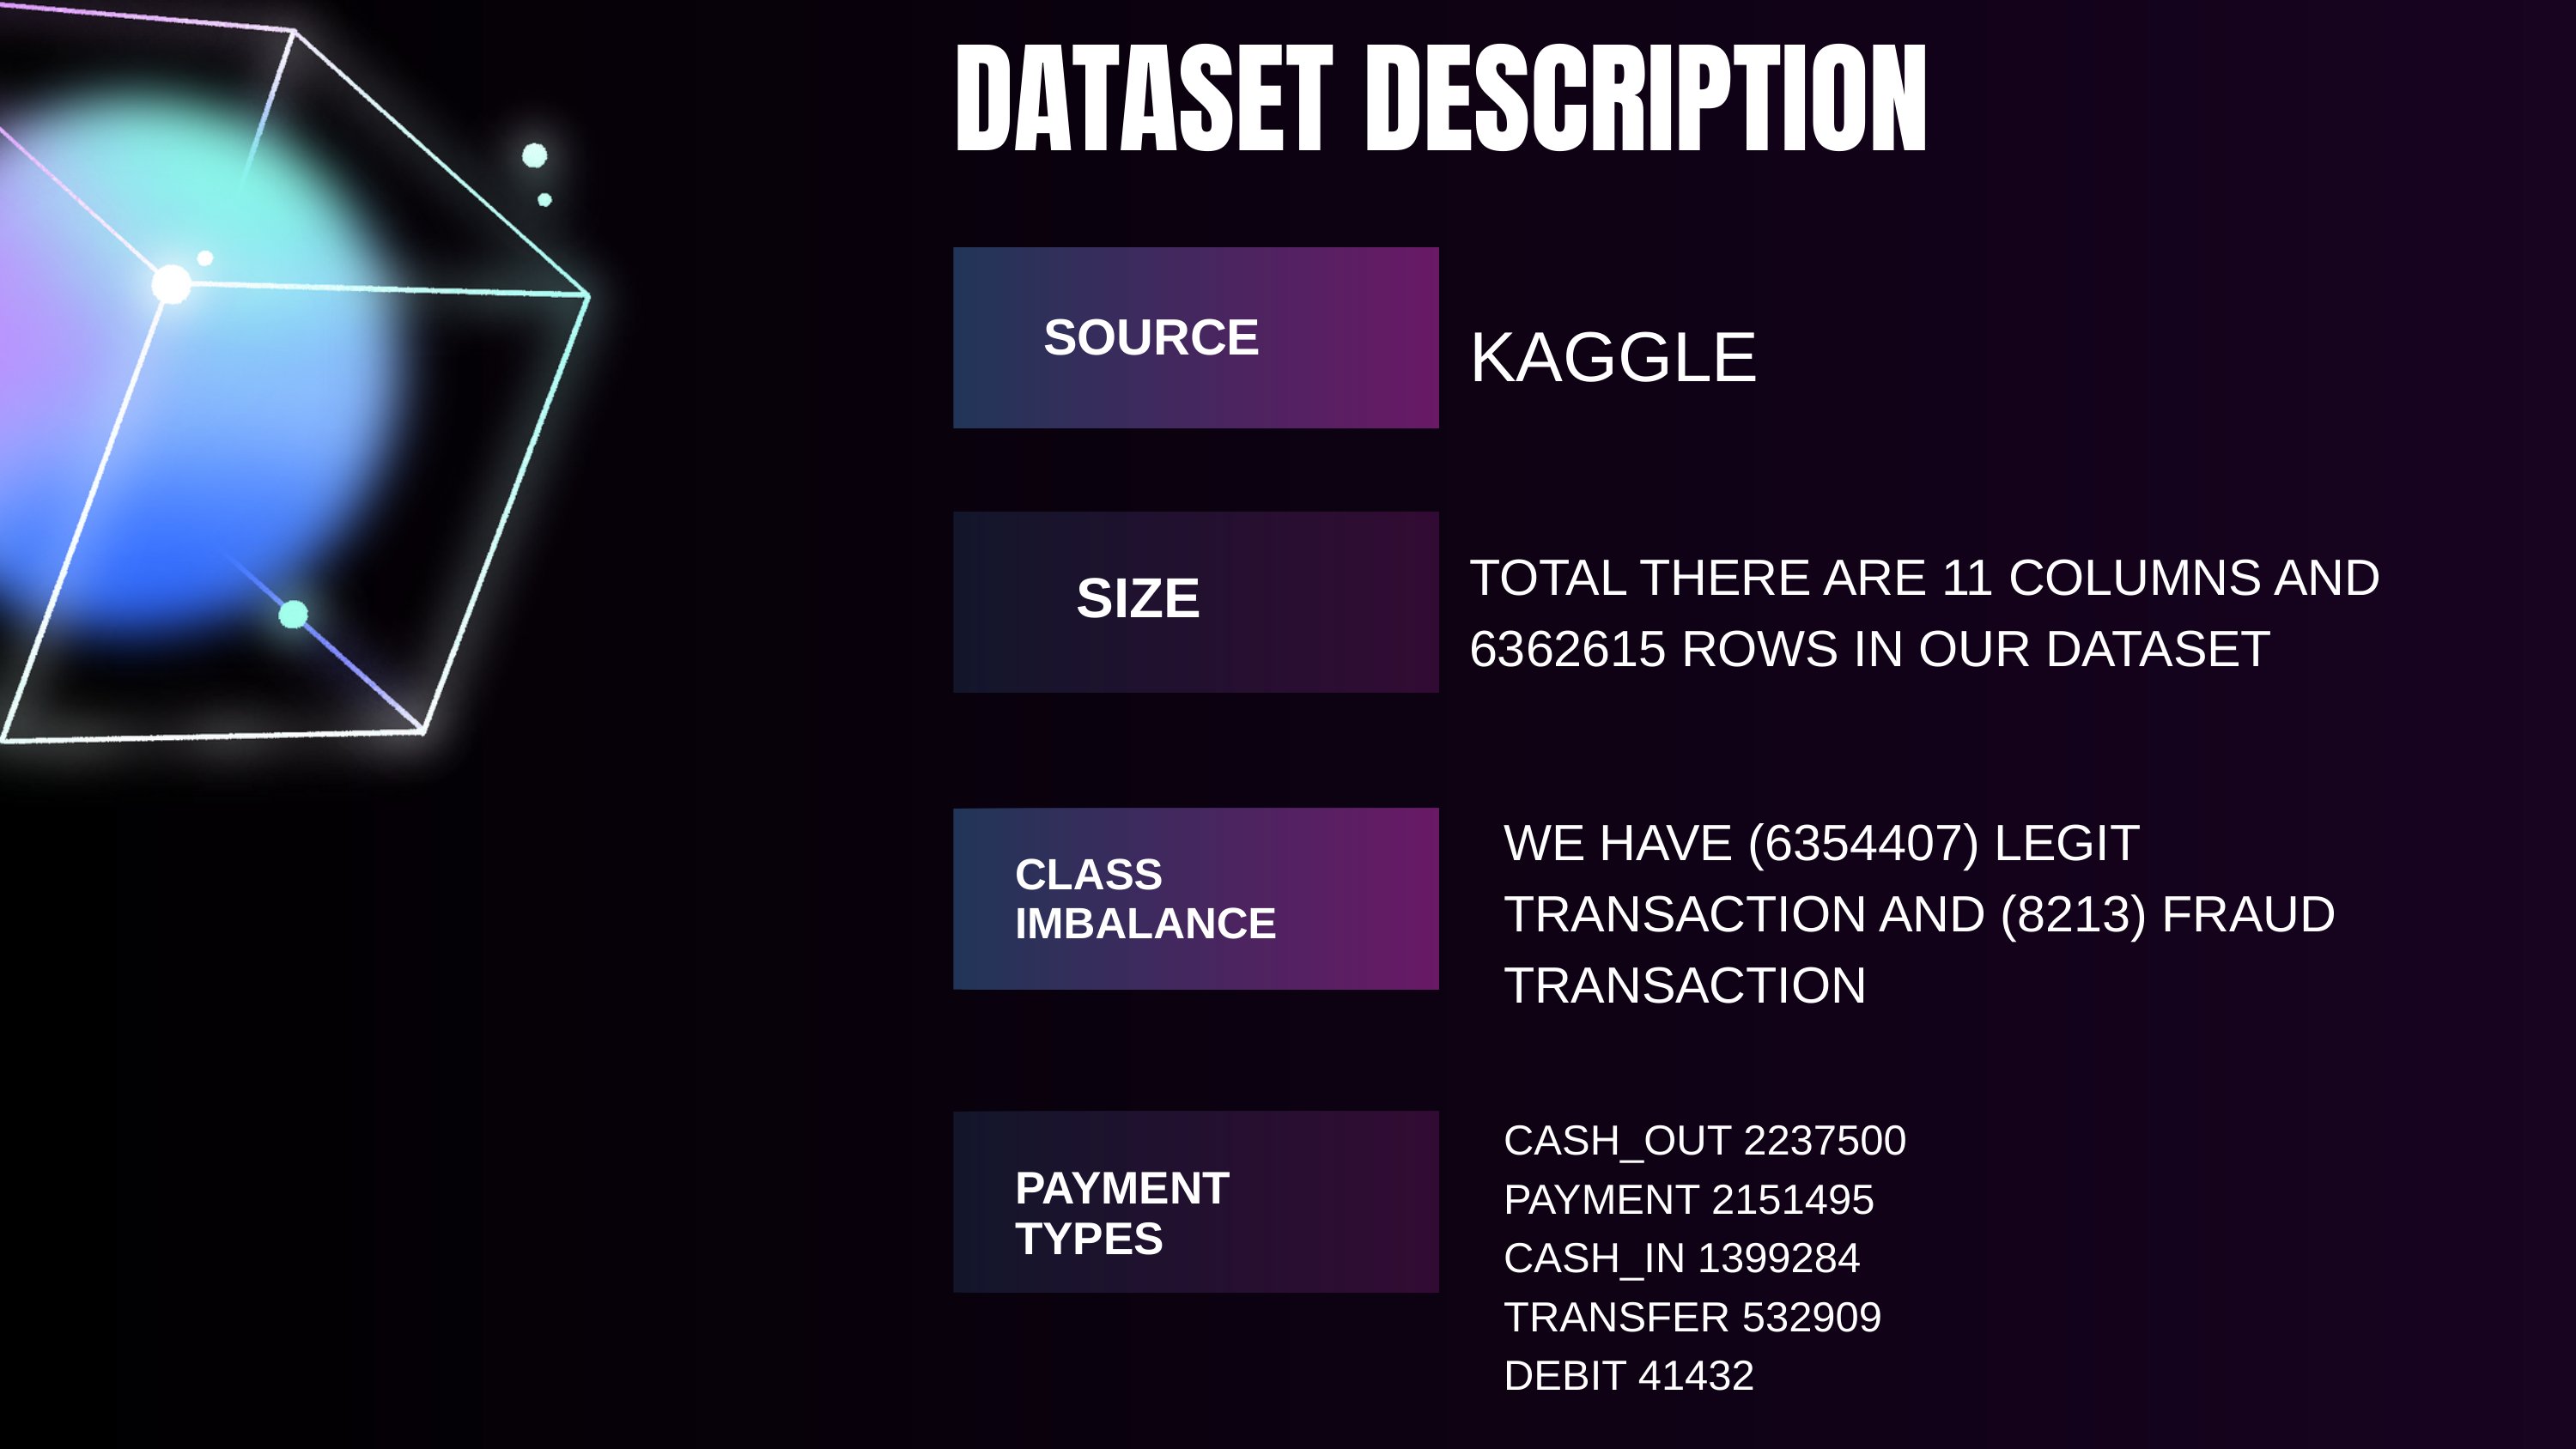

DATASET DESCRIPTION

KAGGLE
SOURCE

TOTAL THERE ARE 11 COLUMNS AND  6362615 ROWS IN OUR DATASET
SIZE
WE HAVE (6354407) LEGIT TRANSACTION AND (8213) FRAUD TRANSACTION

CLASS IMBALANCE
CASH_OUT 2237500
PAYMENT 2151495
CASH_IN 1399284
TRANSFER 532909
DEBIT 41432

PAYMENT TYPES